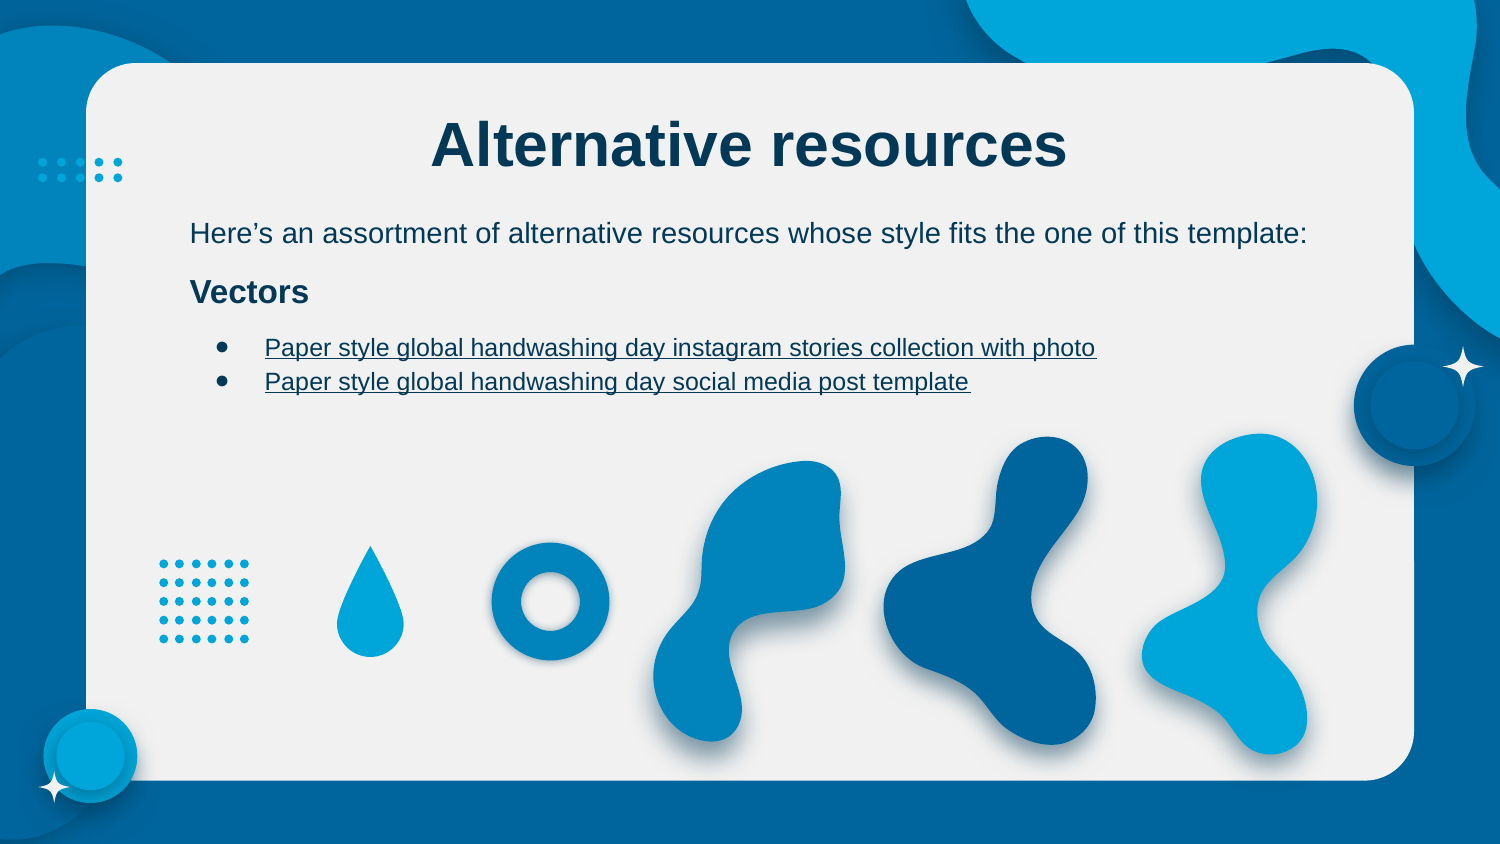

# Alternative resources

Here’s an assortment of alternative resources whose style fits the one of this template:
Vectors
Paper style global handwashing day instagram stories collection with photo
Paper style global handwashing day social media post template